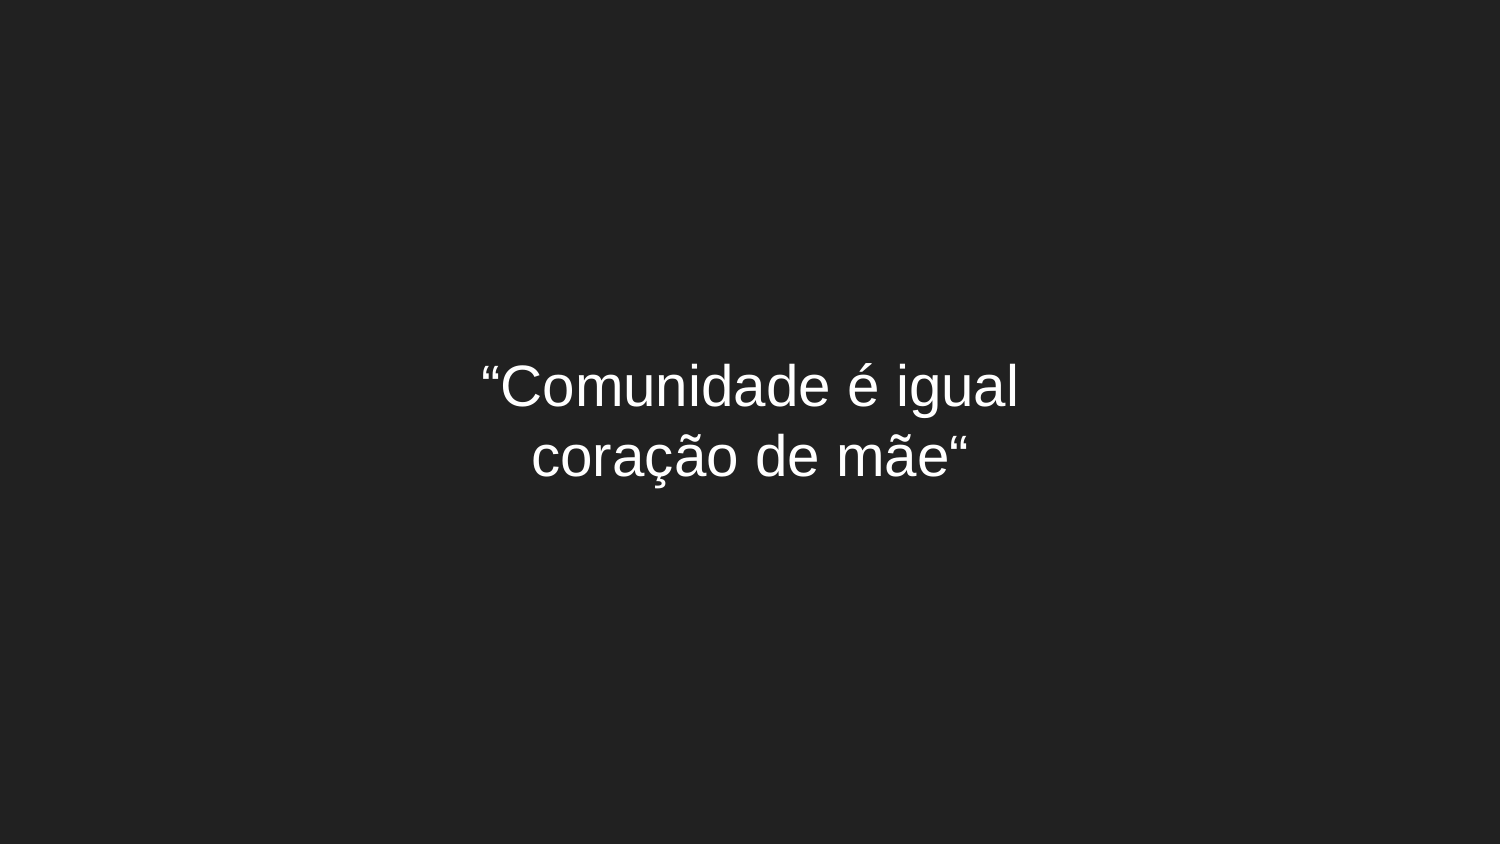

# “Comunidade é igual coração de mãe“